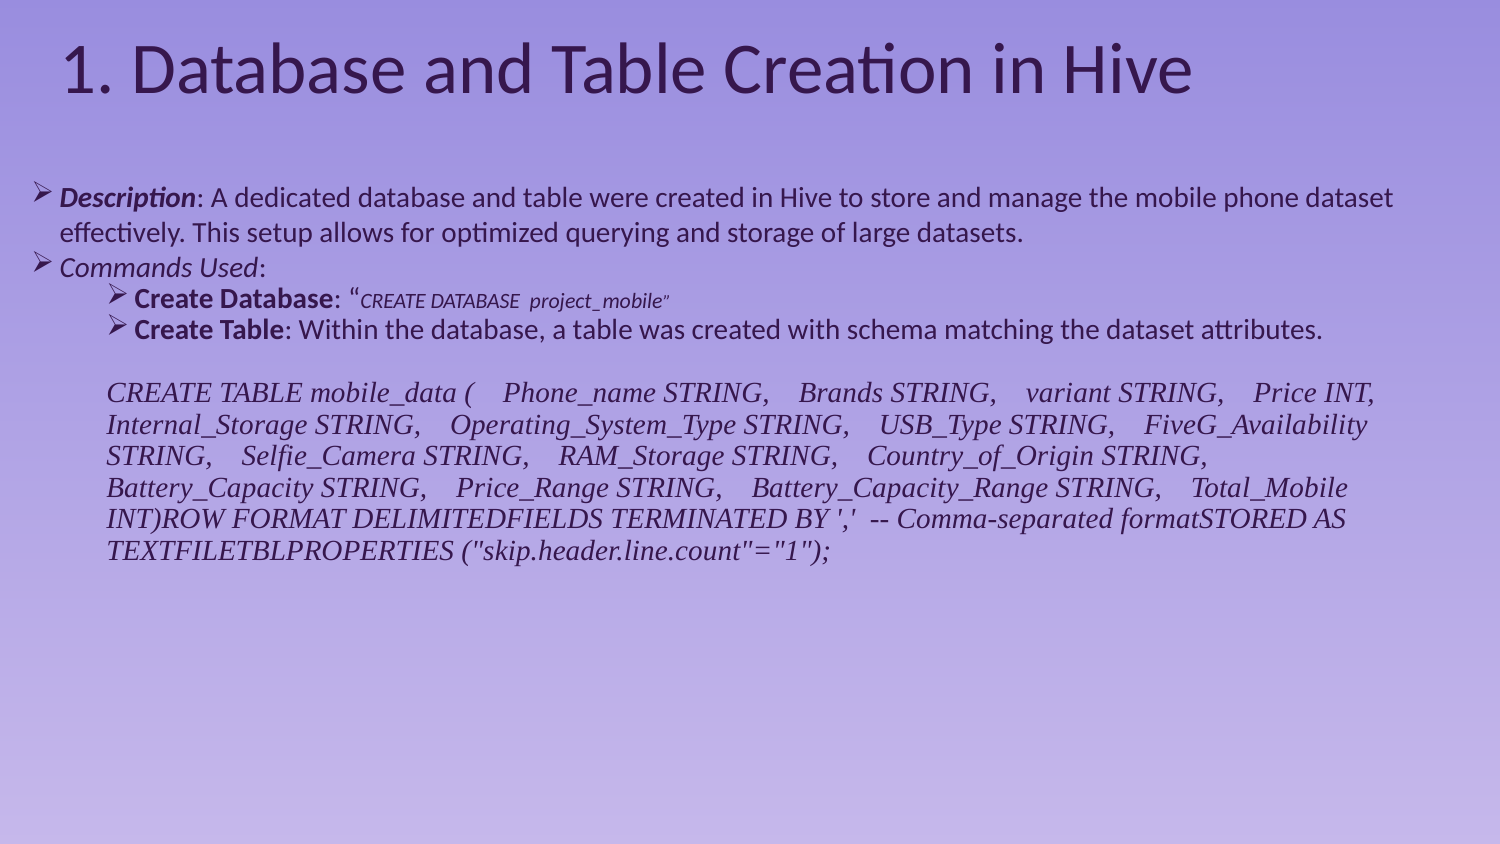

1. Database and Table Creation in Hive
Description: A dedicated database and table were created in Hive to store and manage the mobile phone dataset effectively. This setup allows for optimized querying and storage of large datasets.
Commands Used:
Create Database: “CREATE DATABASE  project_mobile”
Create Table: Within the database, a table was created with schema matching the dataset attributes.

CREATE TABLE mobile_data (    Phone_name STRING,    Brands STRING,    variant STRING,    Price INT,    Internal_Storage STRING,    Operating_System_Type STRING,    USB_Type STRING,    FiveG_Availability STRING,    Selfie_Camera STRING,    RAM_Storage STRING,    Country_of_Origin STRING,    Battery_Capacity STRING,    Price_Range STRING,    Battery_Capacity_Range STRING,    Total_Mobile INT)ROW FORMAT DELIMITEDFIELDS TERMINATED BY ','  -- Comma-separated formatSTORED AS TEXTFILETBLPROPERTIES ("skip.header.line.count"="1");